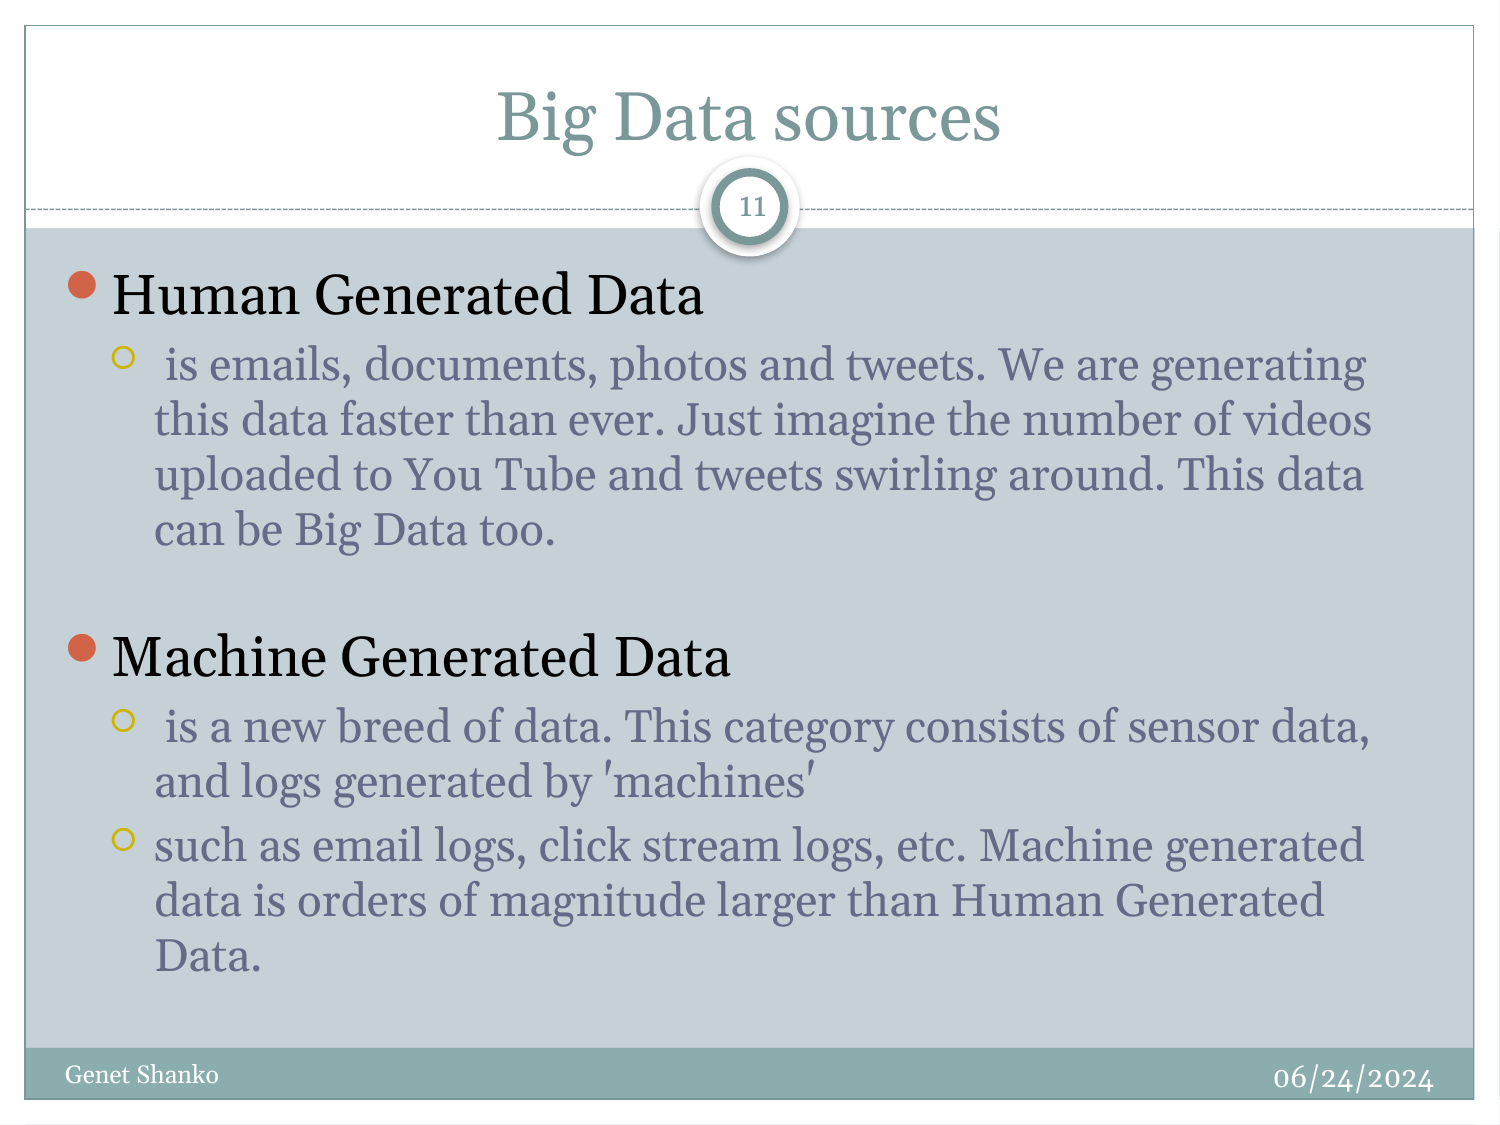

# Big Data sources
11
Human Generated Data
 is emails, documents, photos and tweets. We are generating this data faster than ever. Just imagine the number of videos uploaded to You Tube and tweets swirling around. This data can be Big Data too.

Machine Generated Data
 is a new breed of data. This category consists of sensor data, and logs generated by 'machines'
such as email logs, click stream logs, etc. Machine generated data is orders of magnitude larger than Human Generated Data.
06/24/2024
Genet Shanko